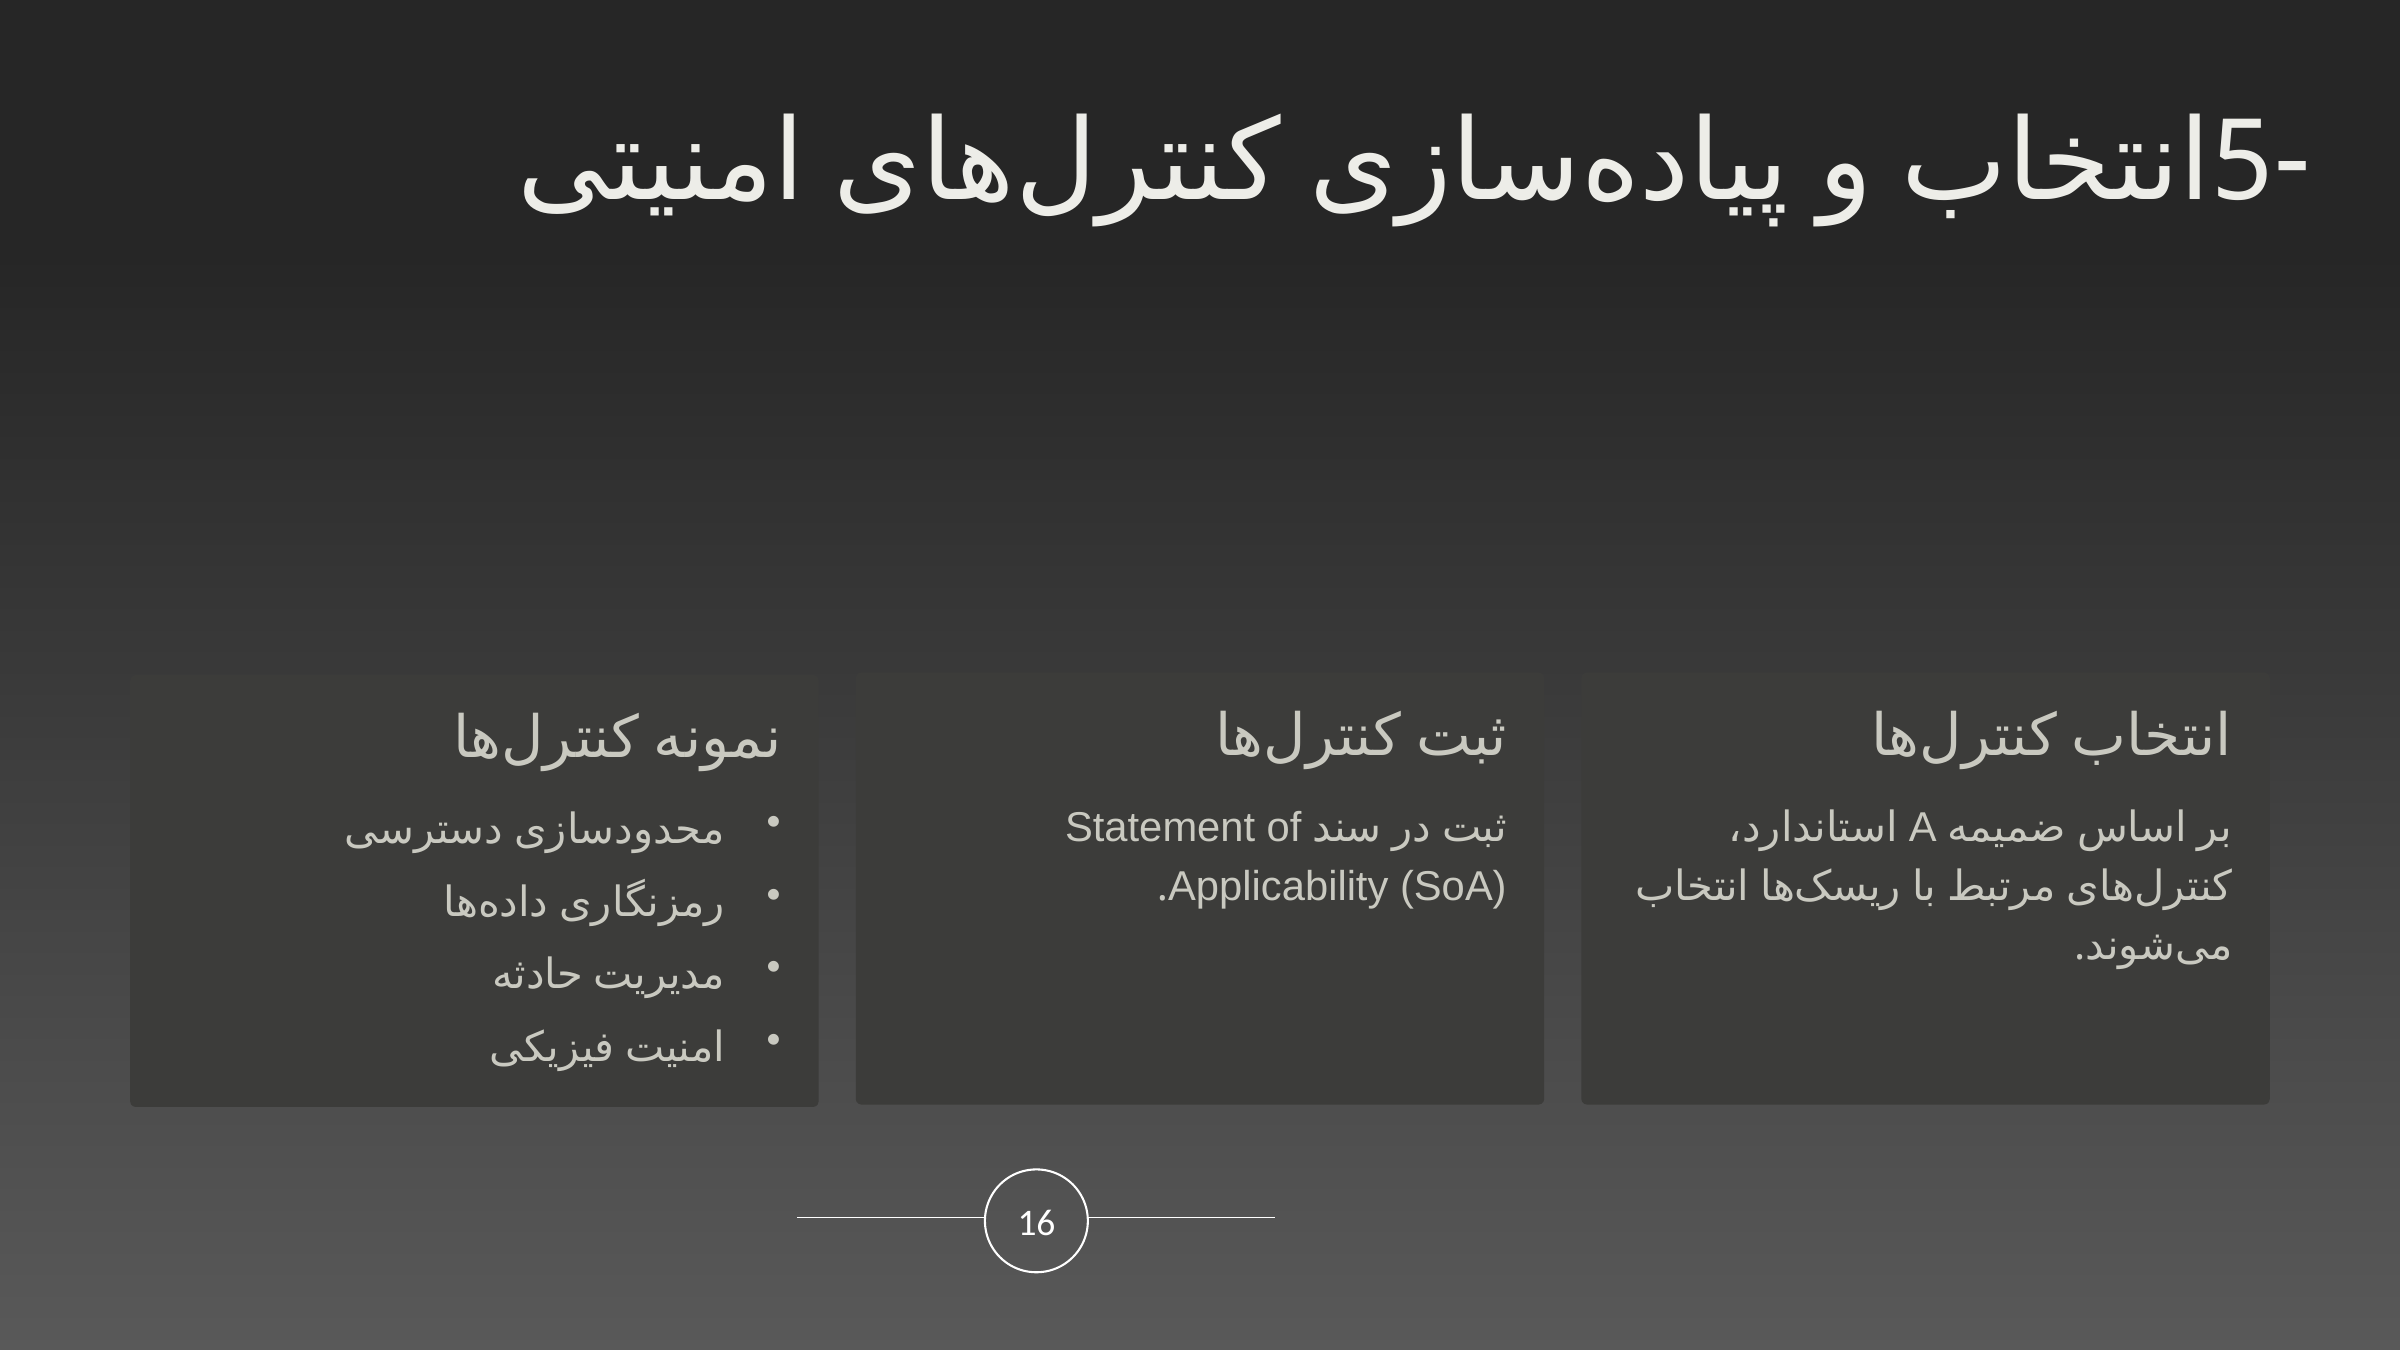

-5انتخاب و پیاده‌سازی کنترل‌های امنیتی

ثبت کنترل‌ها
انتخاب کنترل‌ها
نمونه کنترل‌ها
ثبت در سند Statement of Applicability (SoA).
بر اساس ضمیمه A استاندارد، کنترل‌های مرتبط با ریسک‌ها انتخاب می‌شوند.
محدودسازی دسترسی
رمزنگاری داده‌ها
مدیریت حادثه
امنیت فیزیکی
16